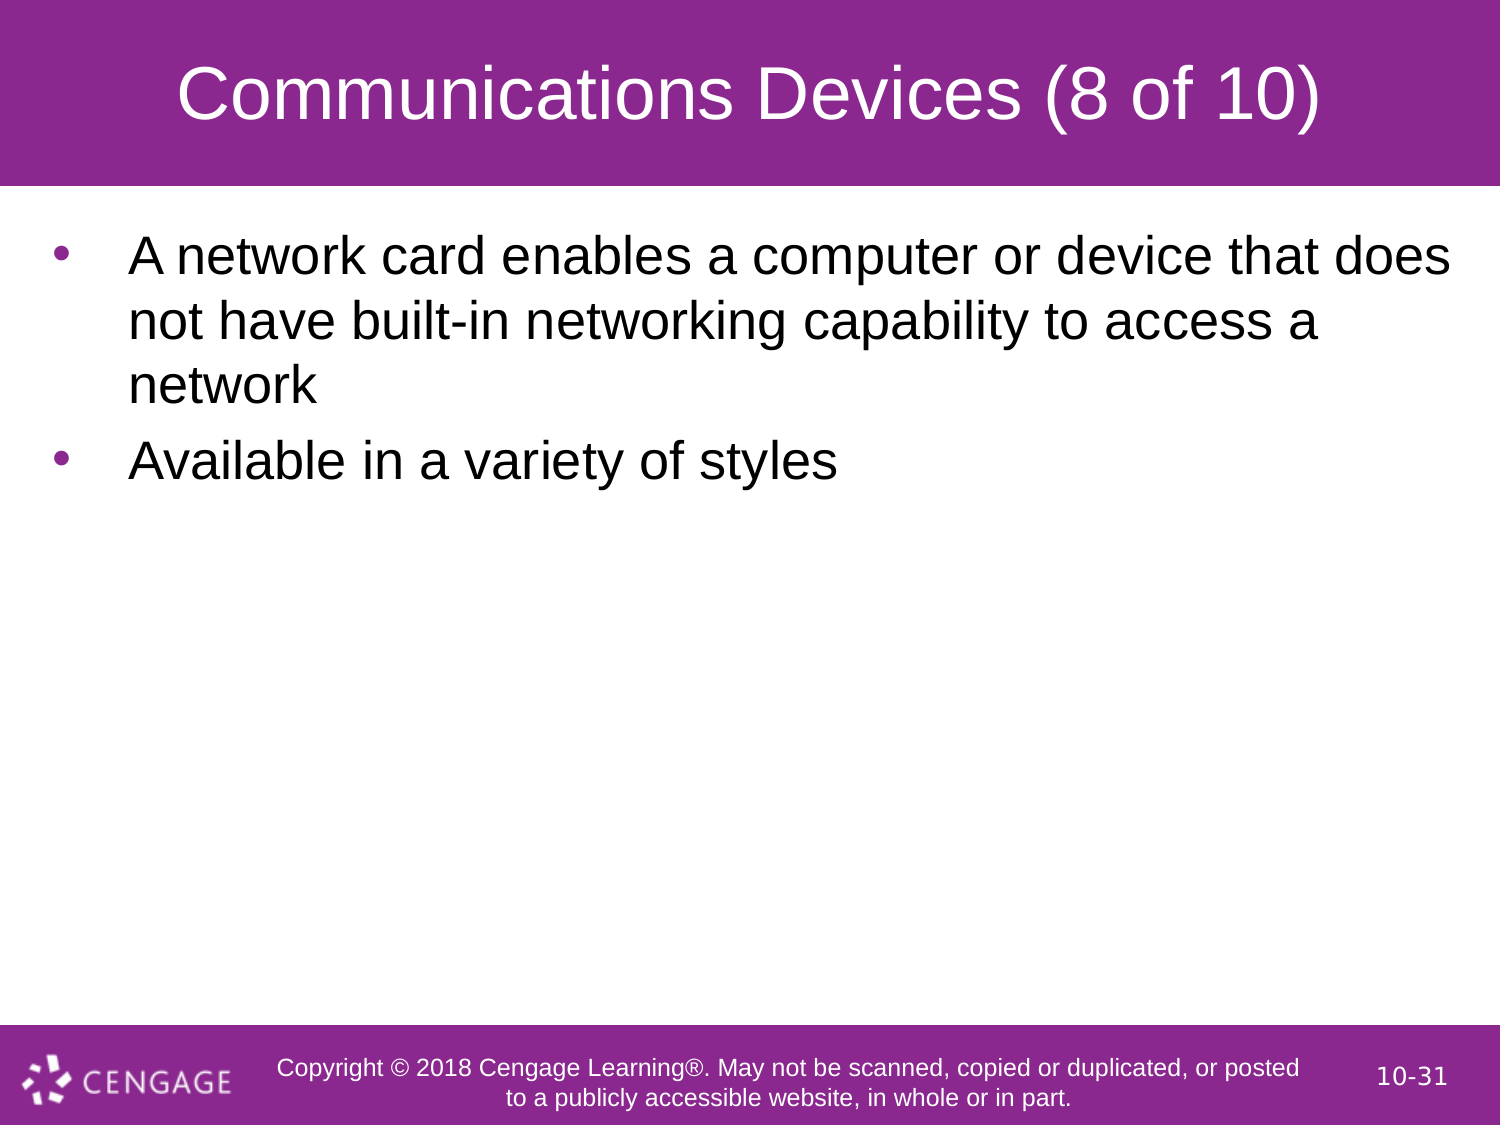

# Communications Devices (8 of 10)
A network card enables a computer or device that does not have built-in networking capability to access a network
Available in a variety of styles